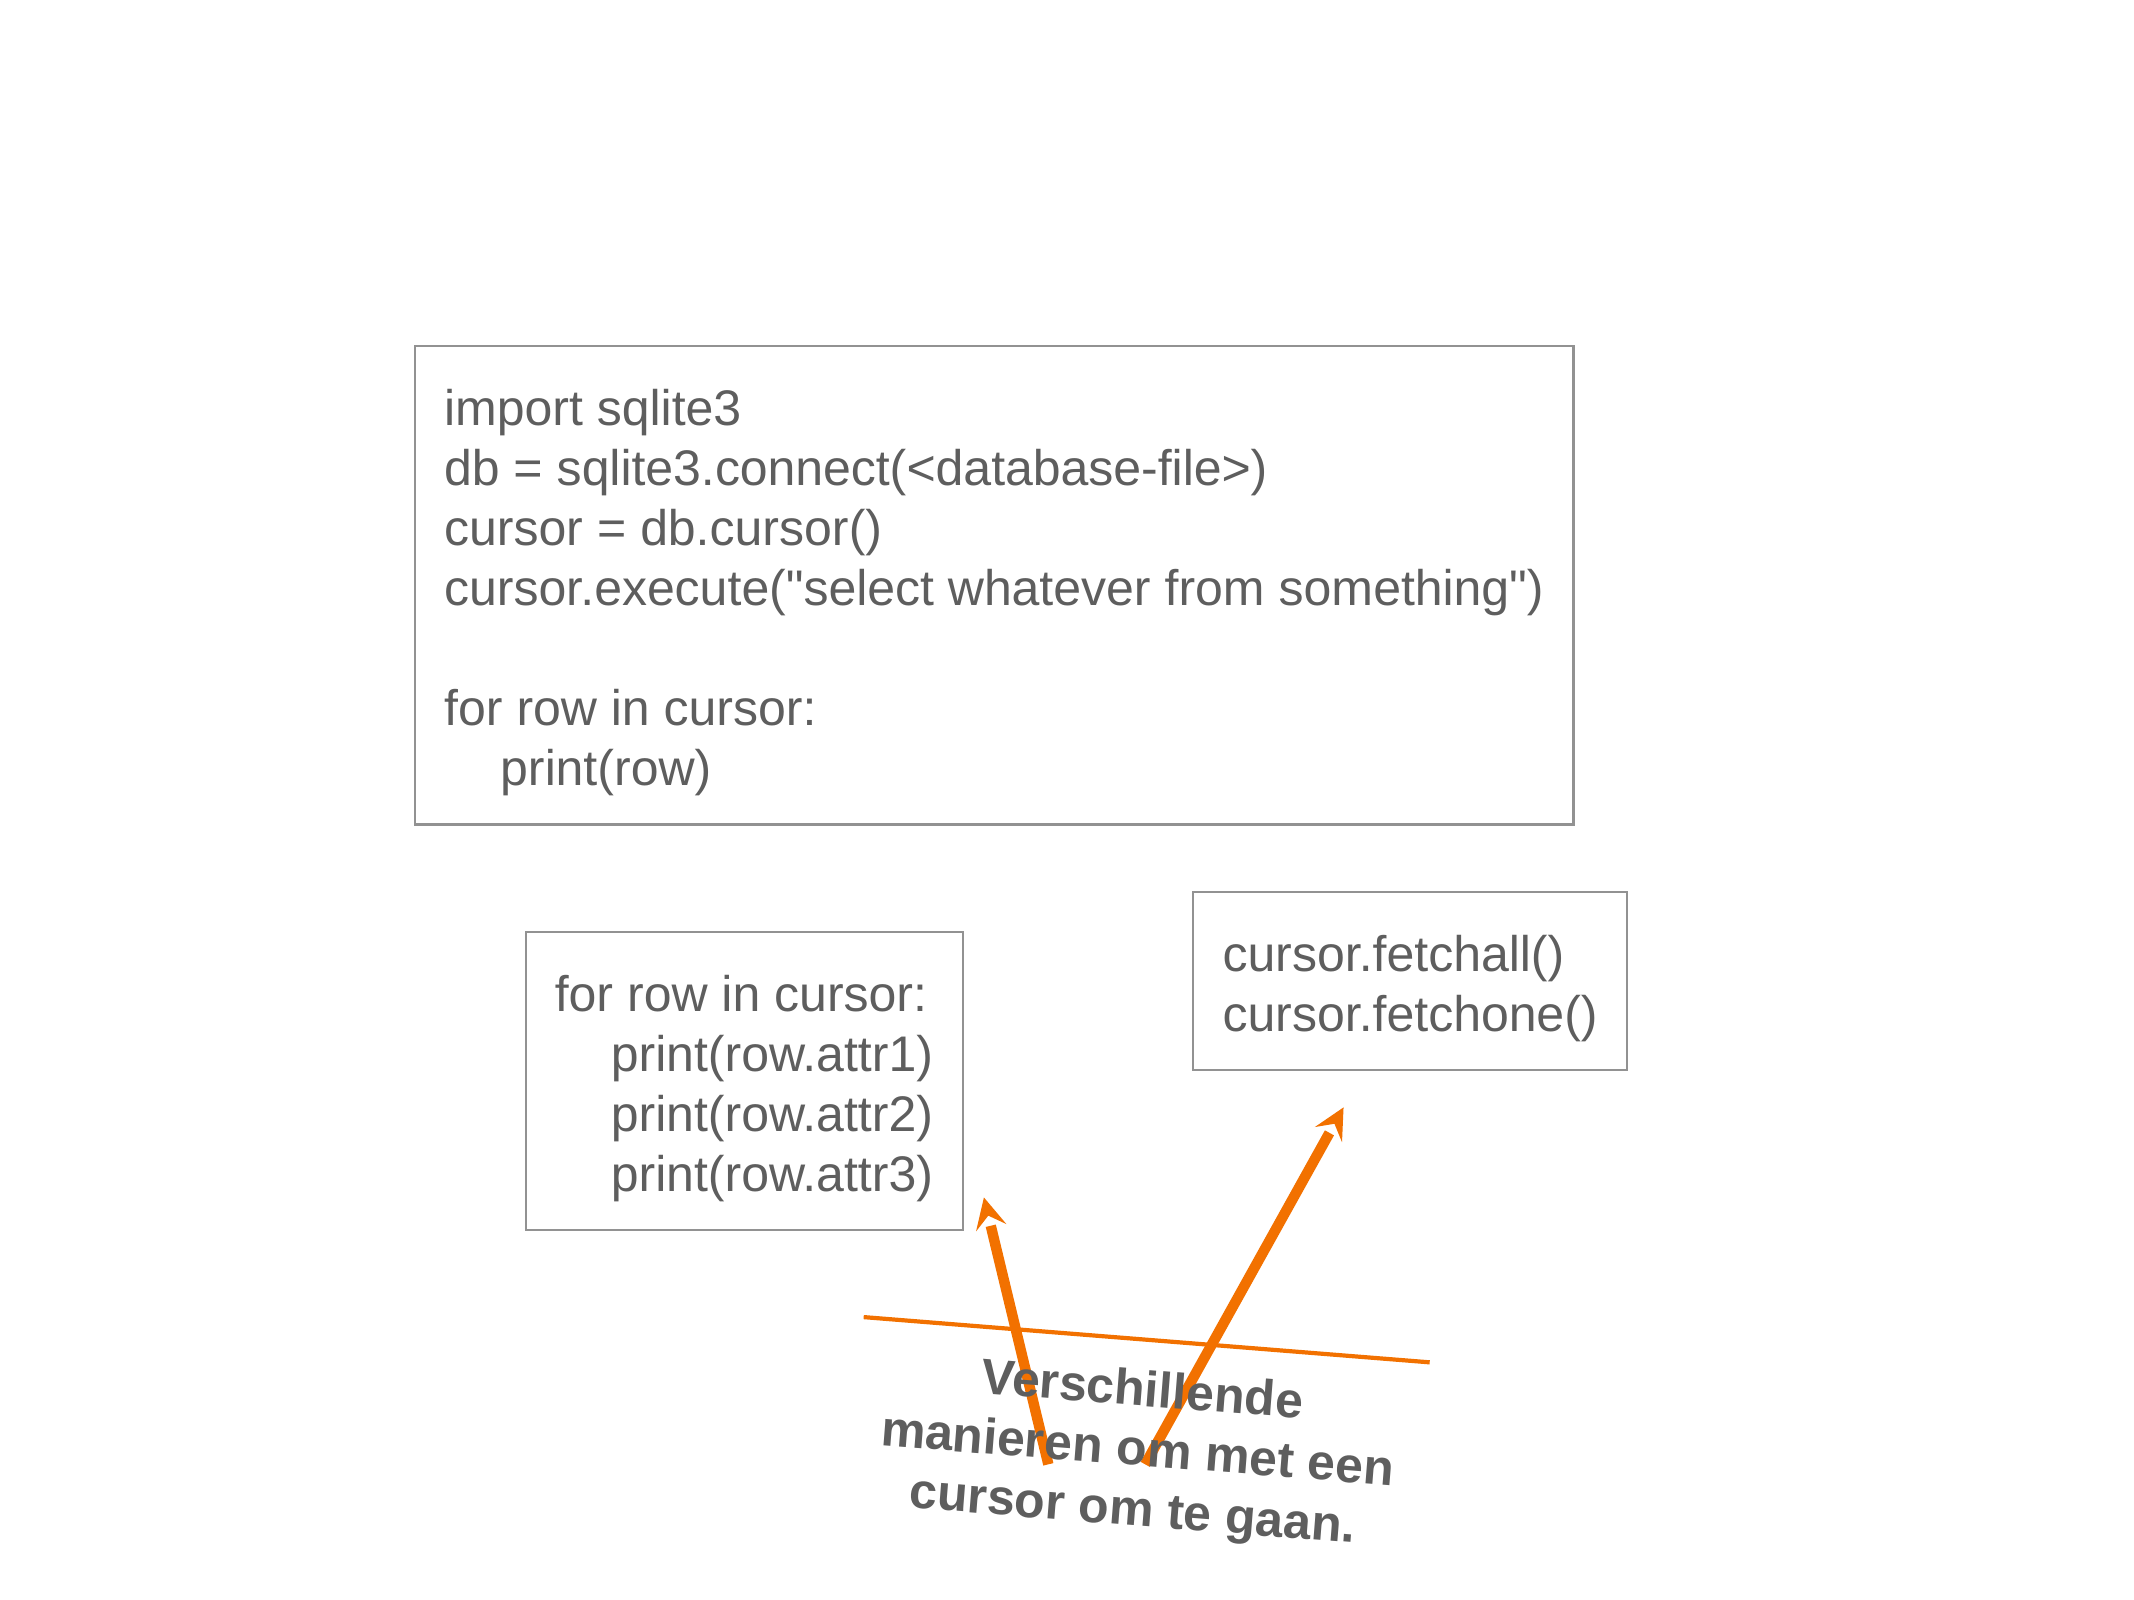

import sqlite3
db = sqlite3.connect(<database-file>)
cursor = db.cursor()
cursor.execute("select whatever from something")

for row in cursor:
    print(row)
for row in cursor:
    print(row.attr1)
    print(row.attr2)
    print(row.attr3)
cursor.fetchall()
cursor.fetchone()

Verschillende manieren om met een cursor om te gaan.